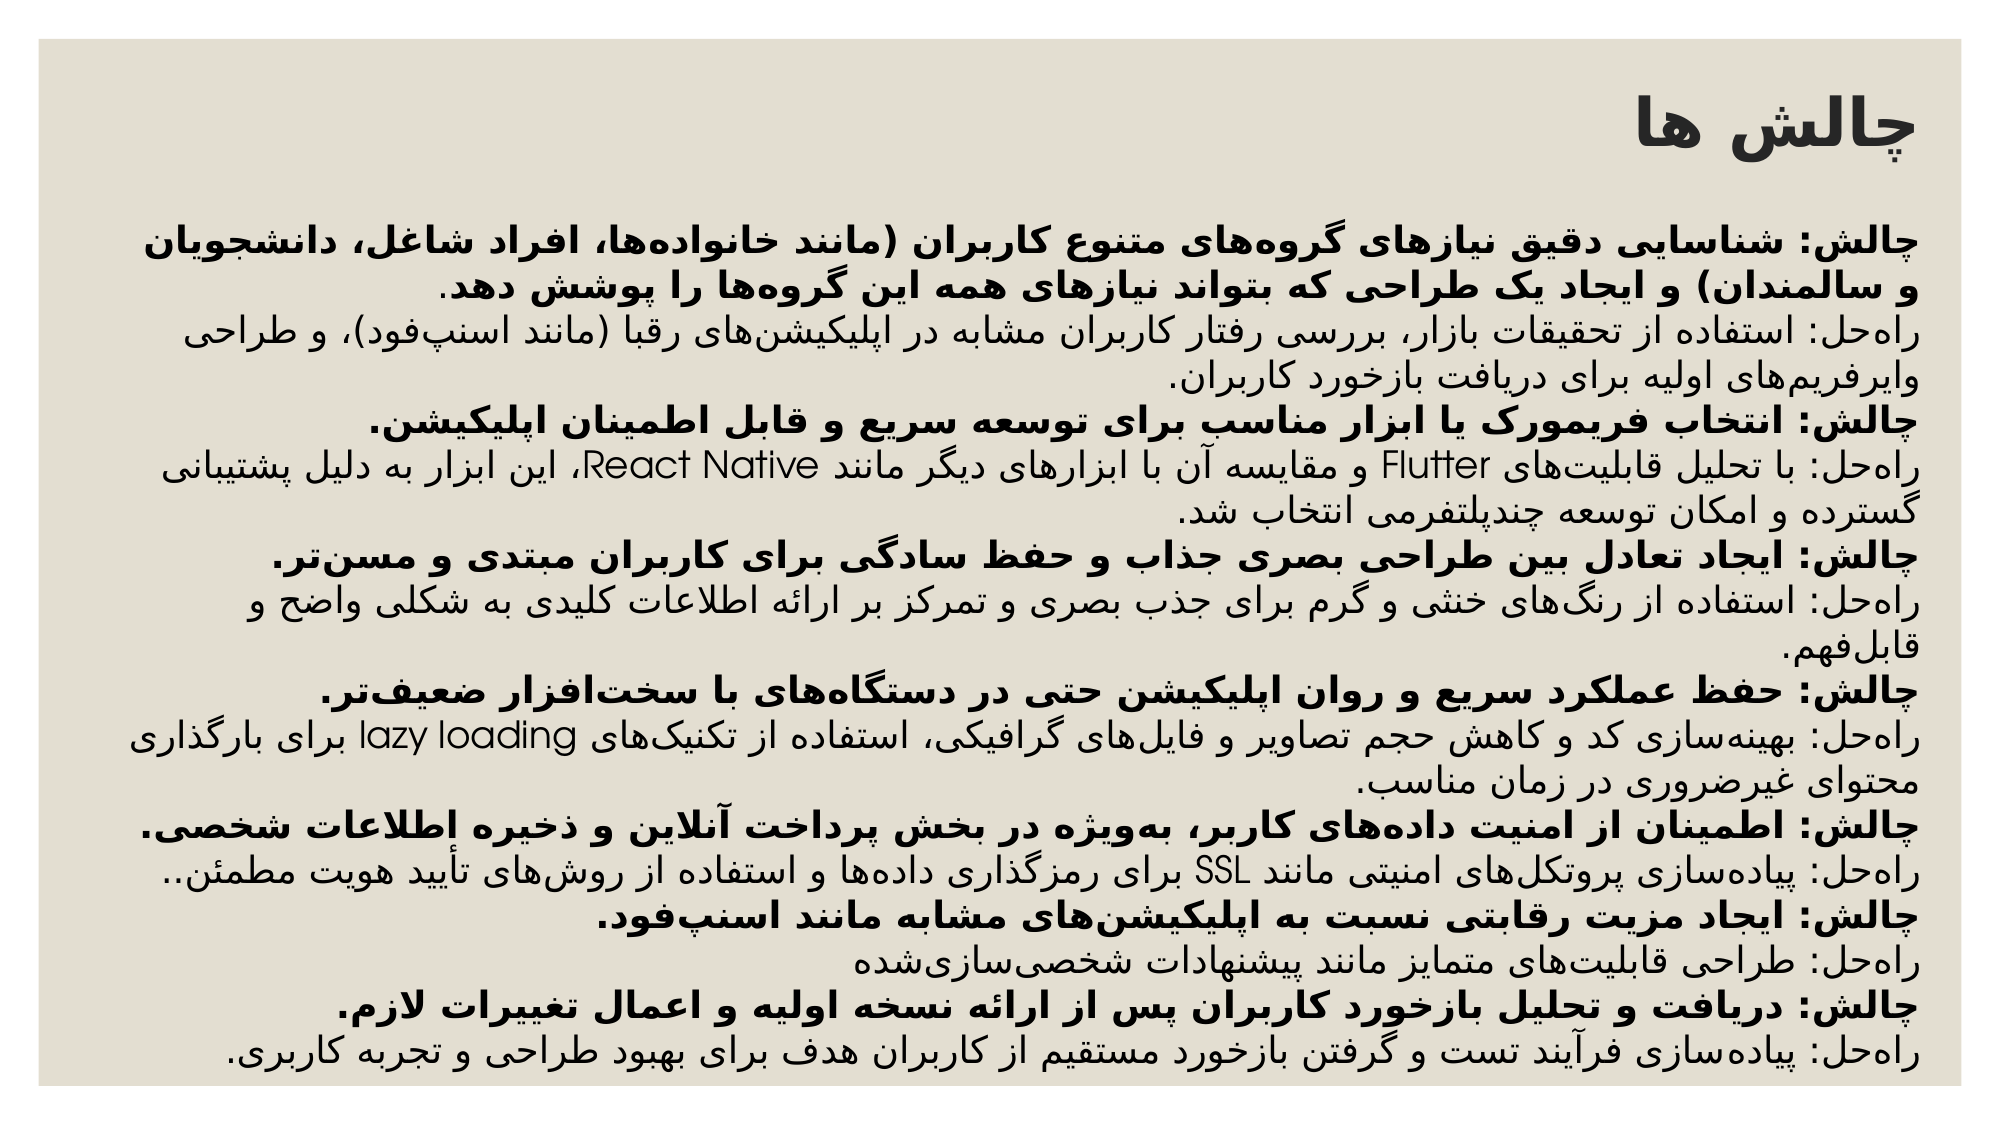

# چالش ها
چالش: شناسایی دقیق نیازهای گروه‌های متنوع کاربران (مانند خانواده‌ها، افراد شاغل، دانشجویان و سالمندان) و ایجاد یک طراحی که بتواند نیازهای همه این گروه‌ها را پوشش دهد.
راه‌حل: استفاده از تحقیقات بازار، بررسی رفتار کاربران مشابه در اپلیکیشن‌های رقبا (مانند اسنپ‌فود)، و طراحی وایرفریم‌های اولیه برای دریافت بازخورد کاربران.
چالش: انتخاب فریمورک یا ابزار مناسب برای توسعه سریع و قابل اطمینان اپلیکیشن.
راه‌حل: با تحلیل قابلیت‌های Flutter و مقایسه آن با ابزارهای دیگر مانند React Native، این ابزار به دلیل پشتیبانی گسترده و امکان توسعه چندپلتفرمی انتخاب شد.
چالش: ایجاد تعادل بین طراحی بصری جذاب و حفظ سادگی برای کاربران مبتدی و مسن‌تر.
راه‌حل: استفاده از رنگ‌های خنثی و گرم برای جذب بصری و تمرکز بر ارائه اطلاعات کلیدی به شکلی واضح و قابل‌فهم.
چالش: حفظ عملکرد سریع و روان اپلیکیشن حتی در دستگاه‌های با سخت‌افزار ضعیف‌تر.
راه‌حل: بهینه‌سازی کد و کاهش حجم تصاویر و فایل‌های گرافیکی، استفاده از تکنیک‌های lazy loading برای بارگذاری محتوای غیرضروری در زمان مناسب.
چالش: اطمینان از امنیت داده‌های کاربر، به‌ویژه در بخش پرداخت آنلاین و ذخیره اطلاعات شخصی.
راه‌حل: پیاده‌سازی پروتکل‌های امنیتی مانند SSL برای رمزگذاری داده‌ها و استفاده از روش‌های تأیید هویت مطمئن..
چالش: ایجاد مزیت رقابتی نسبت به اپلیکیشن‌های مشابه مانند اسنپ‌فود.
راه‌حل: طراحی قابلیت‌های متمایز مانند پیشنهادات شخصی‌سازی‌شده
چالش: دریافت و تحلیل بازخورد کاربران پس از ارائه نسخه اولیه و اعمال تغییرات لازم.
راه‌حل: پیاده‌سازی فرآیند تست و گرفتن بازخورد مستقیم از کاربران هدف برای بهبود طراحی و تجربه کاربری.